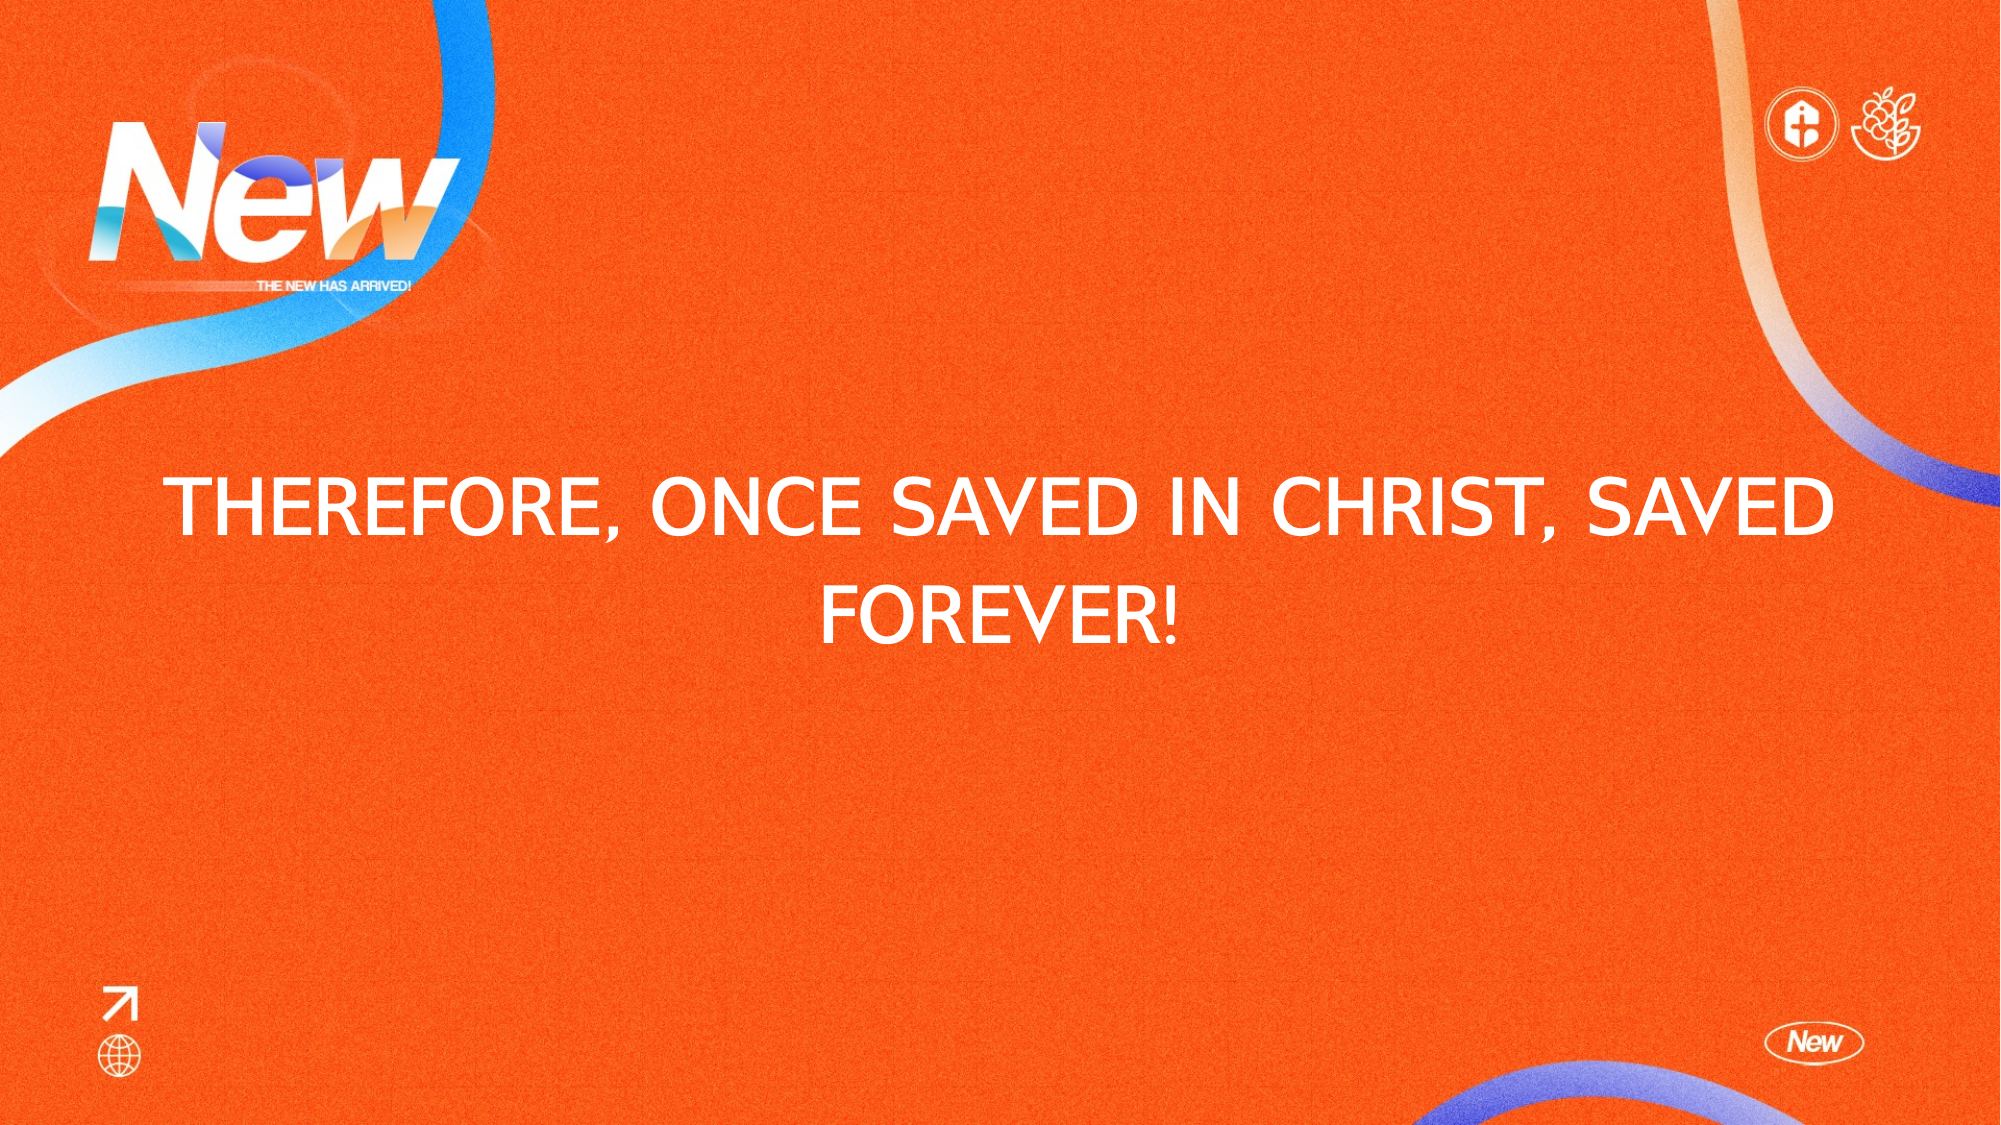

THEREFORE, ONCE SAVED IN CHRIST, SAVED FOREVER!